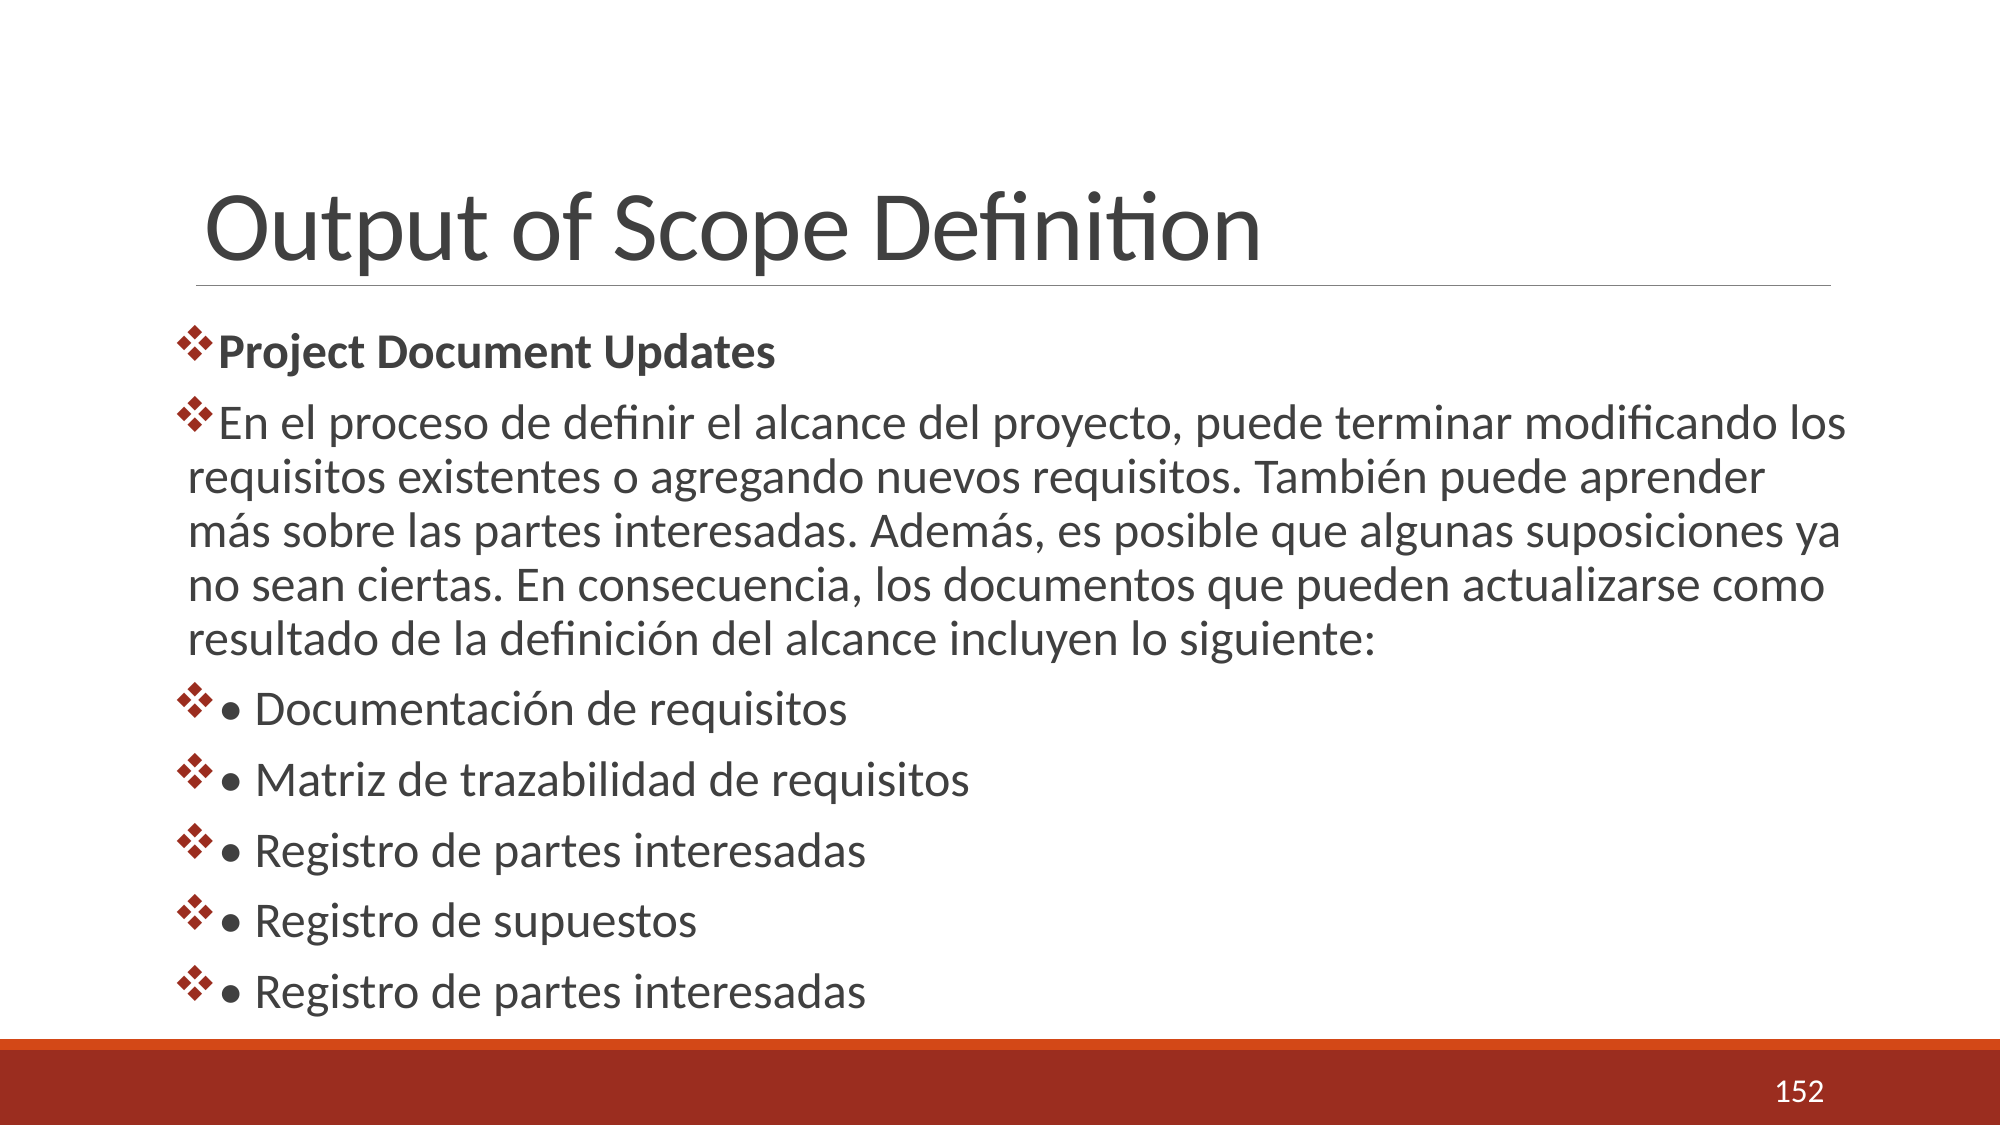

# Output of Scope Definition
Project Document Updates
En el proceso de definir el alcance del proyecto, puede terminar modificando los requisitos existentes o agregando nuevos requisitos. También puede aprender más sobre las partes interesadas. Además, es posible que algunas suposiciones ya no sean ciertas. En consecuencia, los documentos que pueden actualizarse como resultado de la definición del alcance incluyen lo siguiente:
• Documentación de requisitos
• Matriz de trazabilidad de requisitos
• Registro de partes interesadas
• Registro de supuestos
• Registro de partes interesadas
152